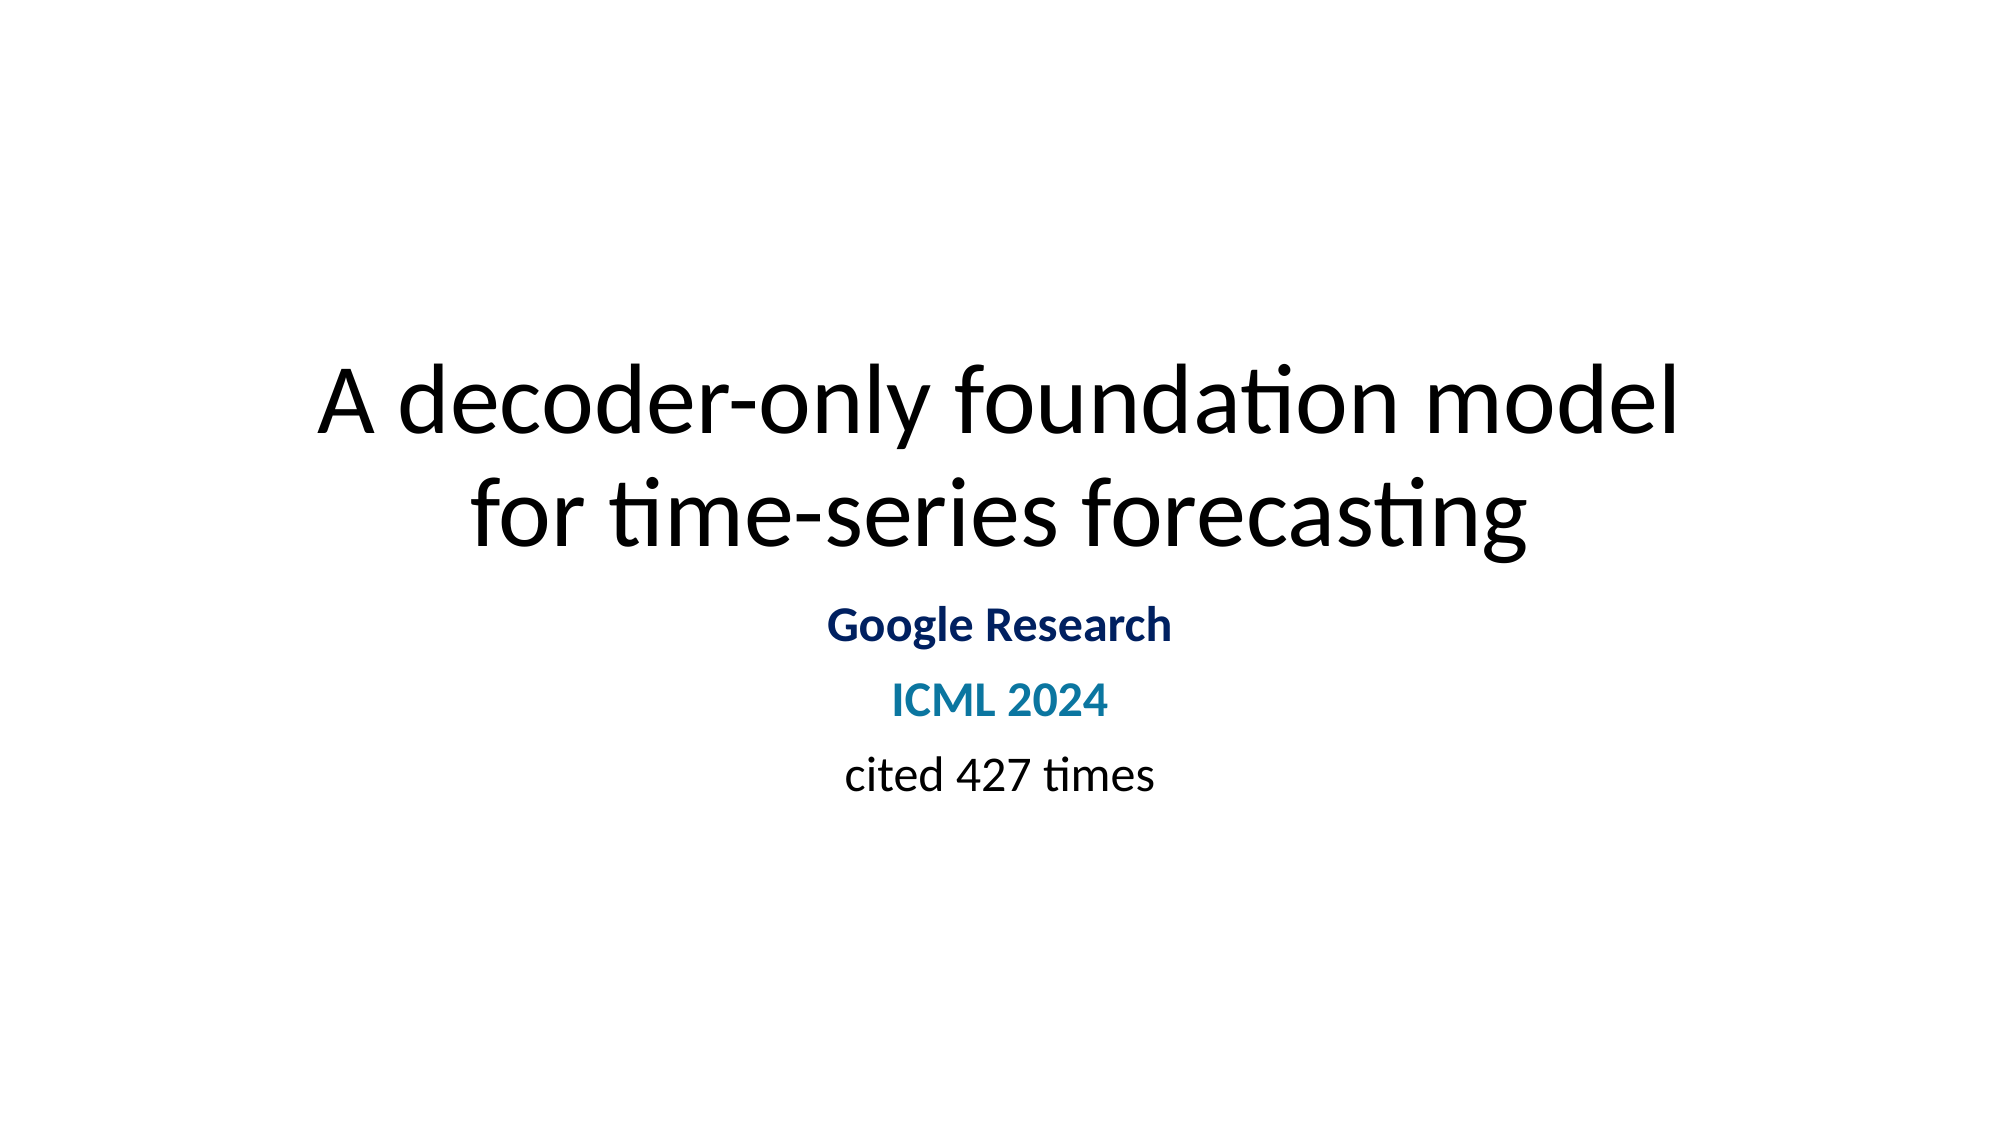

# ﻿A decoder-only foundation model for time-series forecasting
Google Research
ICML 2024
cited 427 times